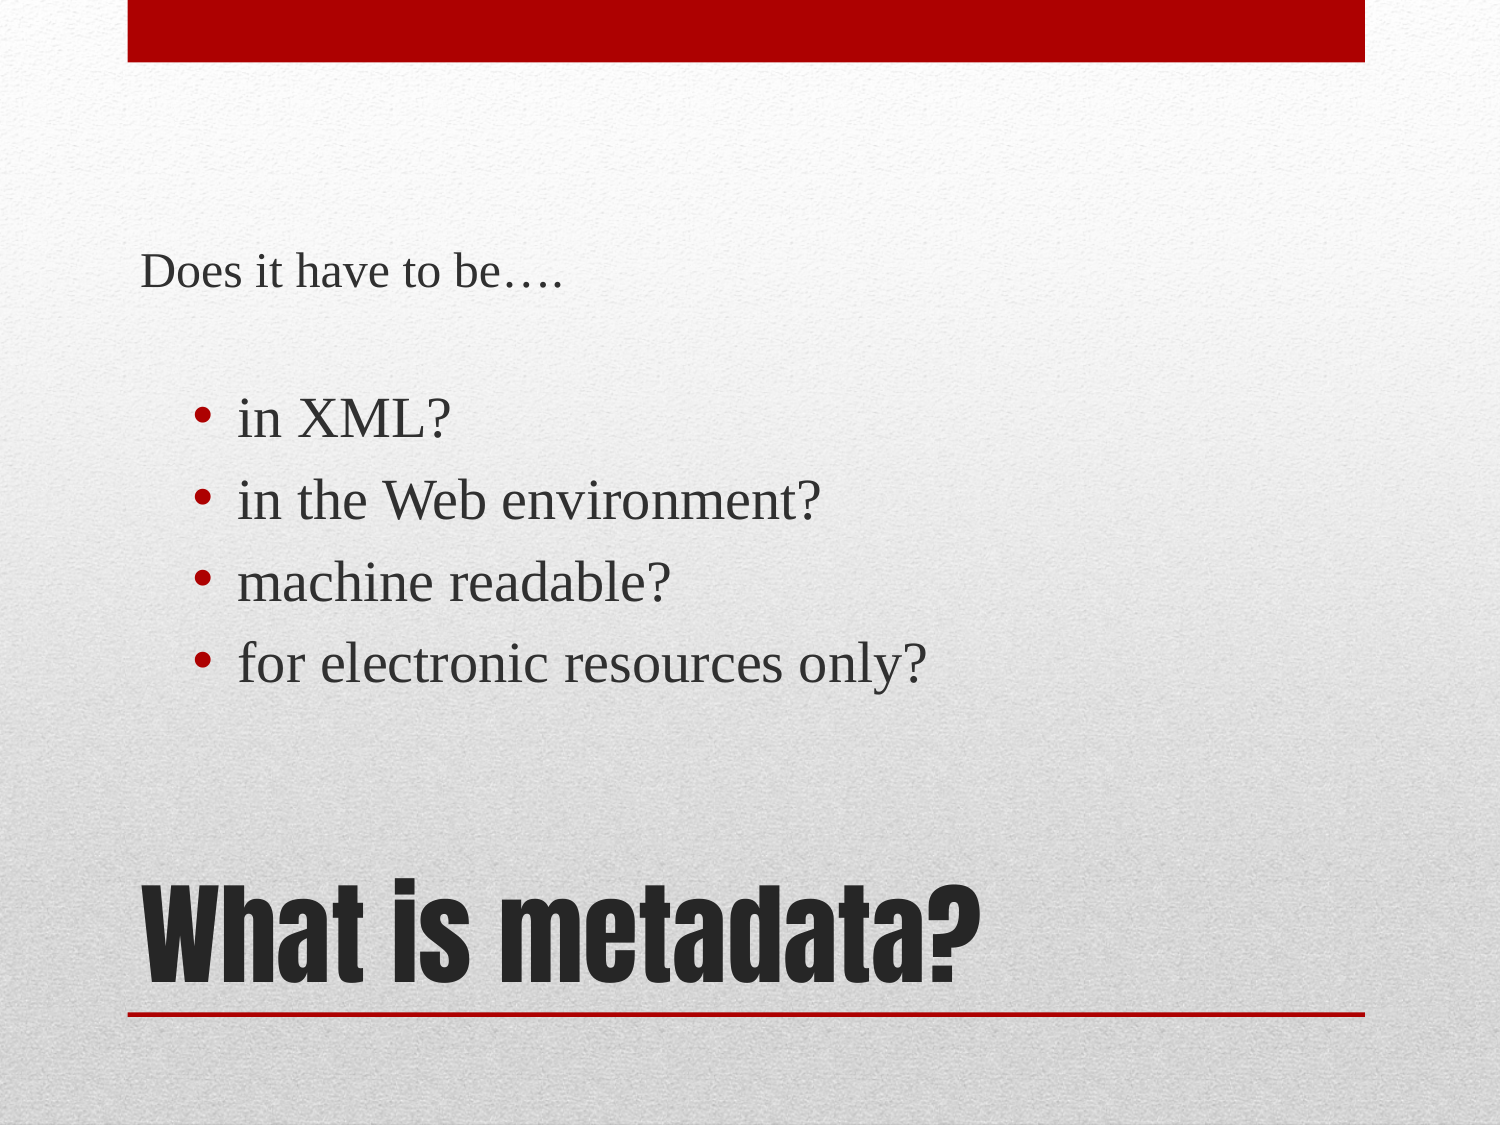

Does it have to be….

in XML?
in the Web environment?
machine readable?
for electronic resources only?
# What is metadata?